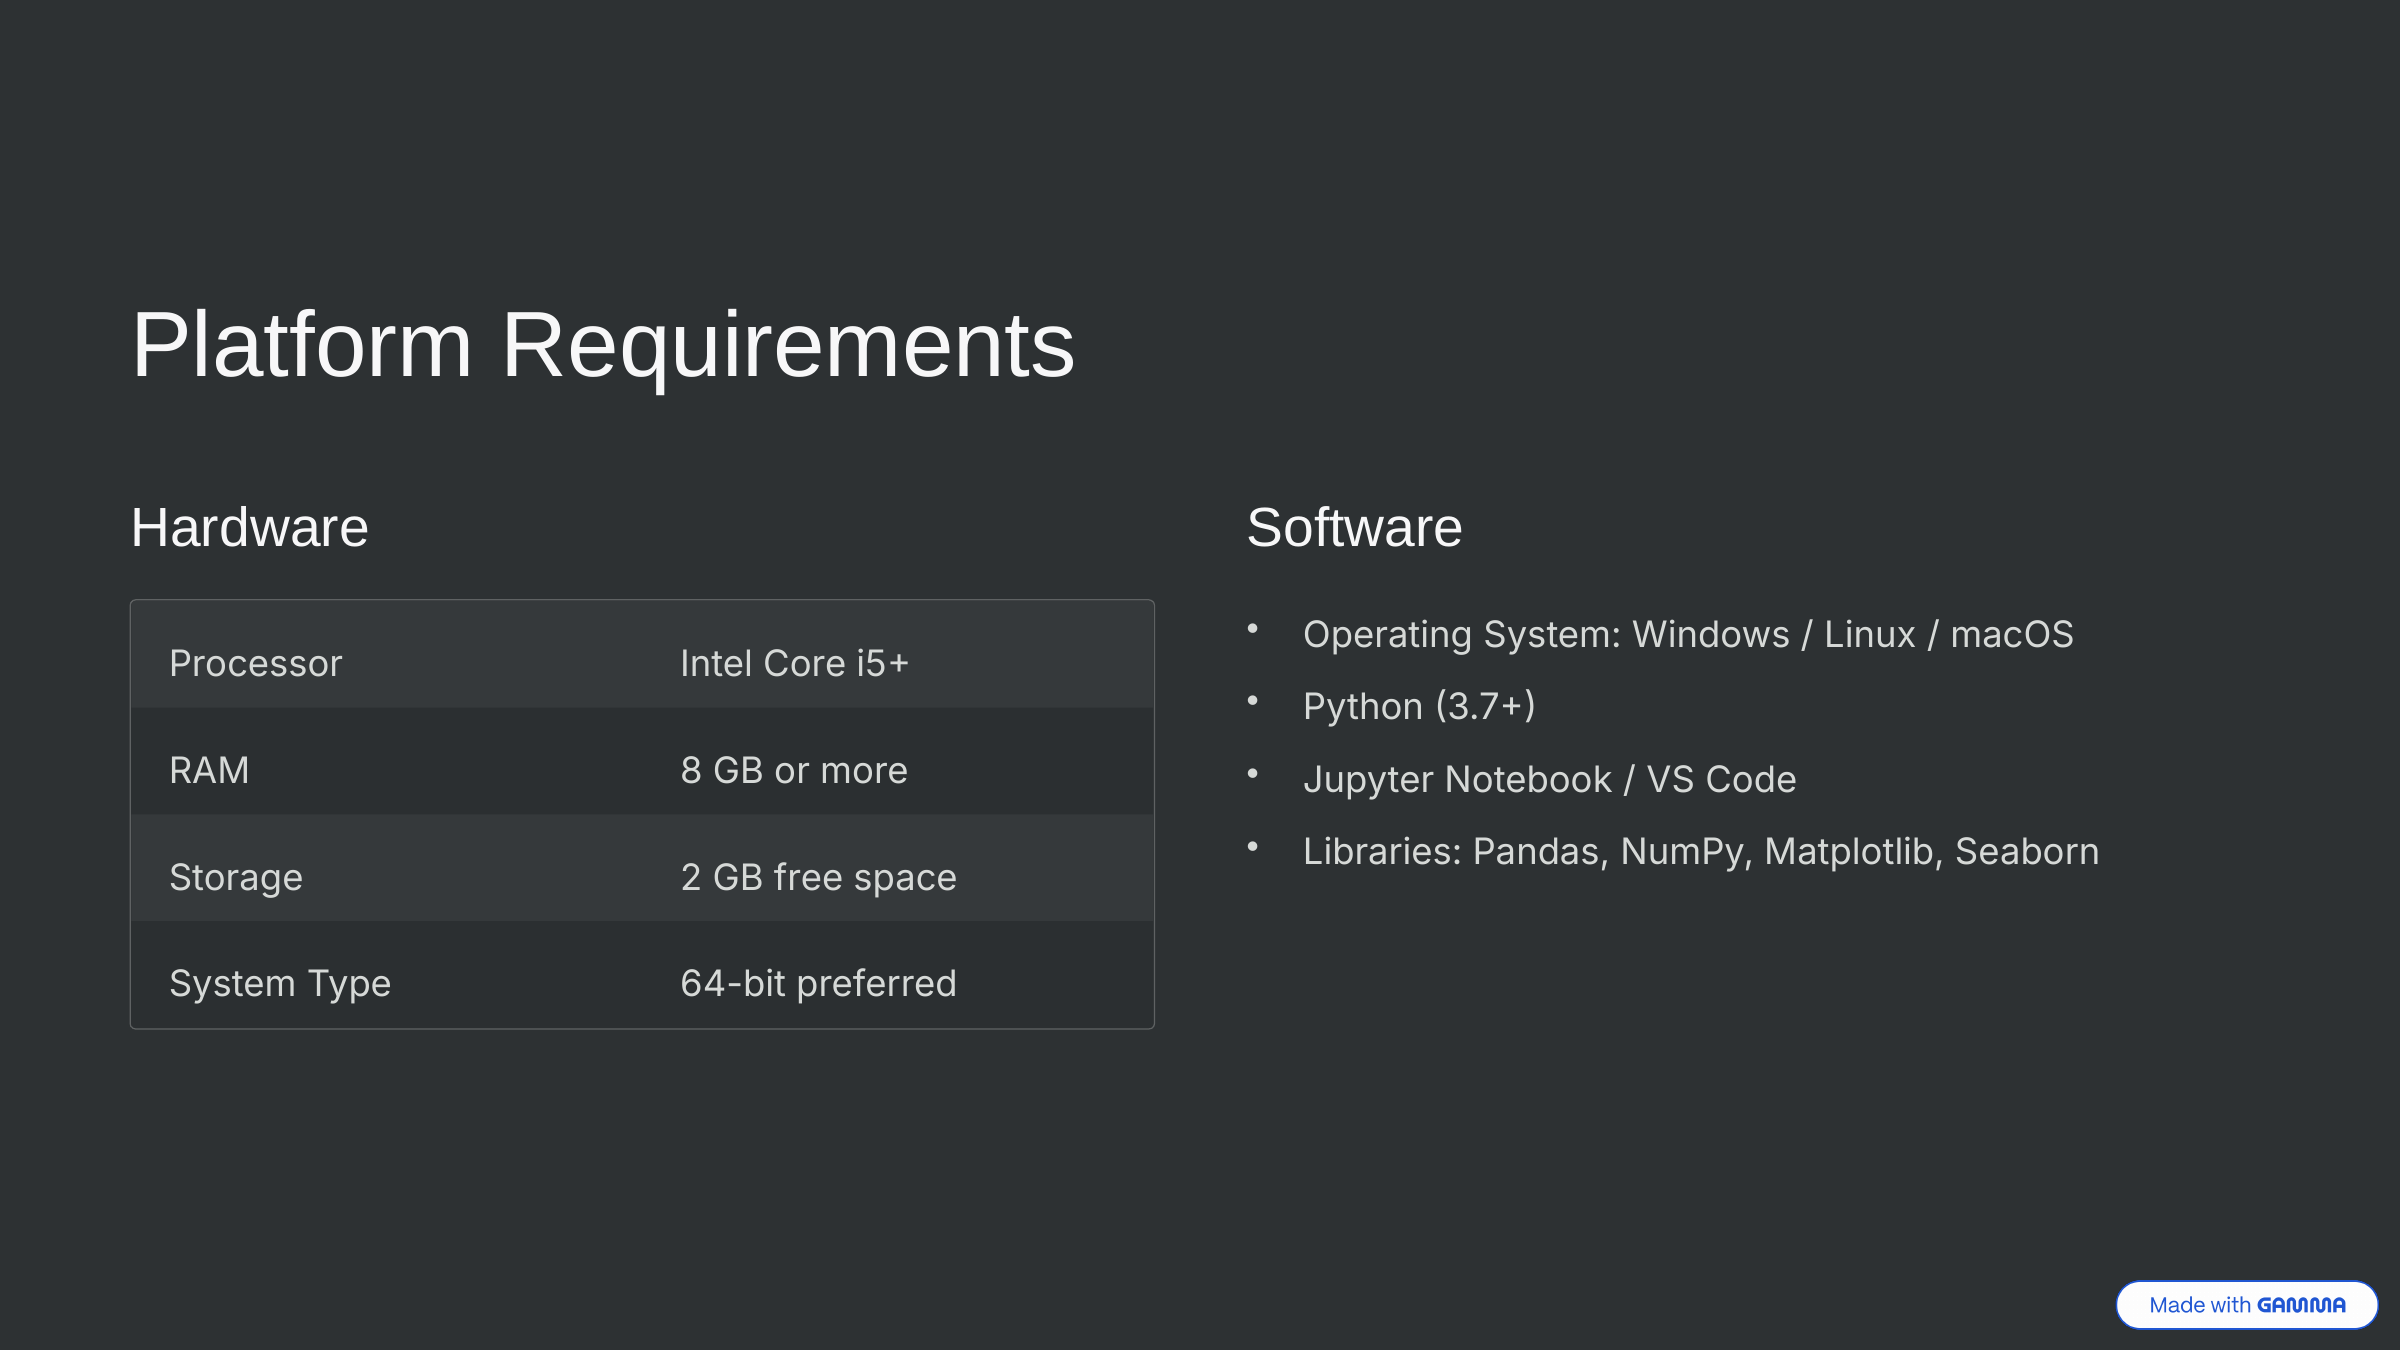

Platform Requirements
Hardware
Software
Operating System: Windows / Linux / macOS

Processor
Intel Core i5+
Python (3.7+)

RAM
8 GB or more
Jupyter Notebook / VS Code
Libraries: Pandas, NumPy, Matplotlib, Seaborn

Storage
2 GB free space

System Type
64-bit preferred